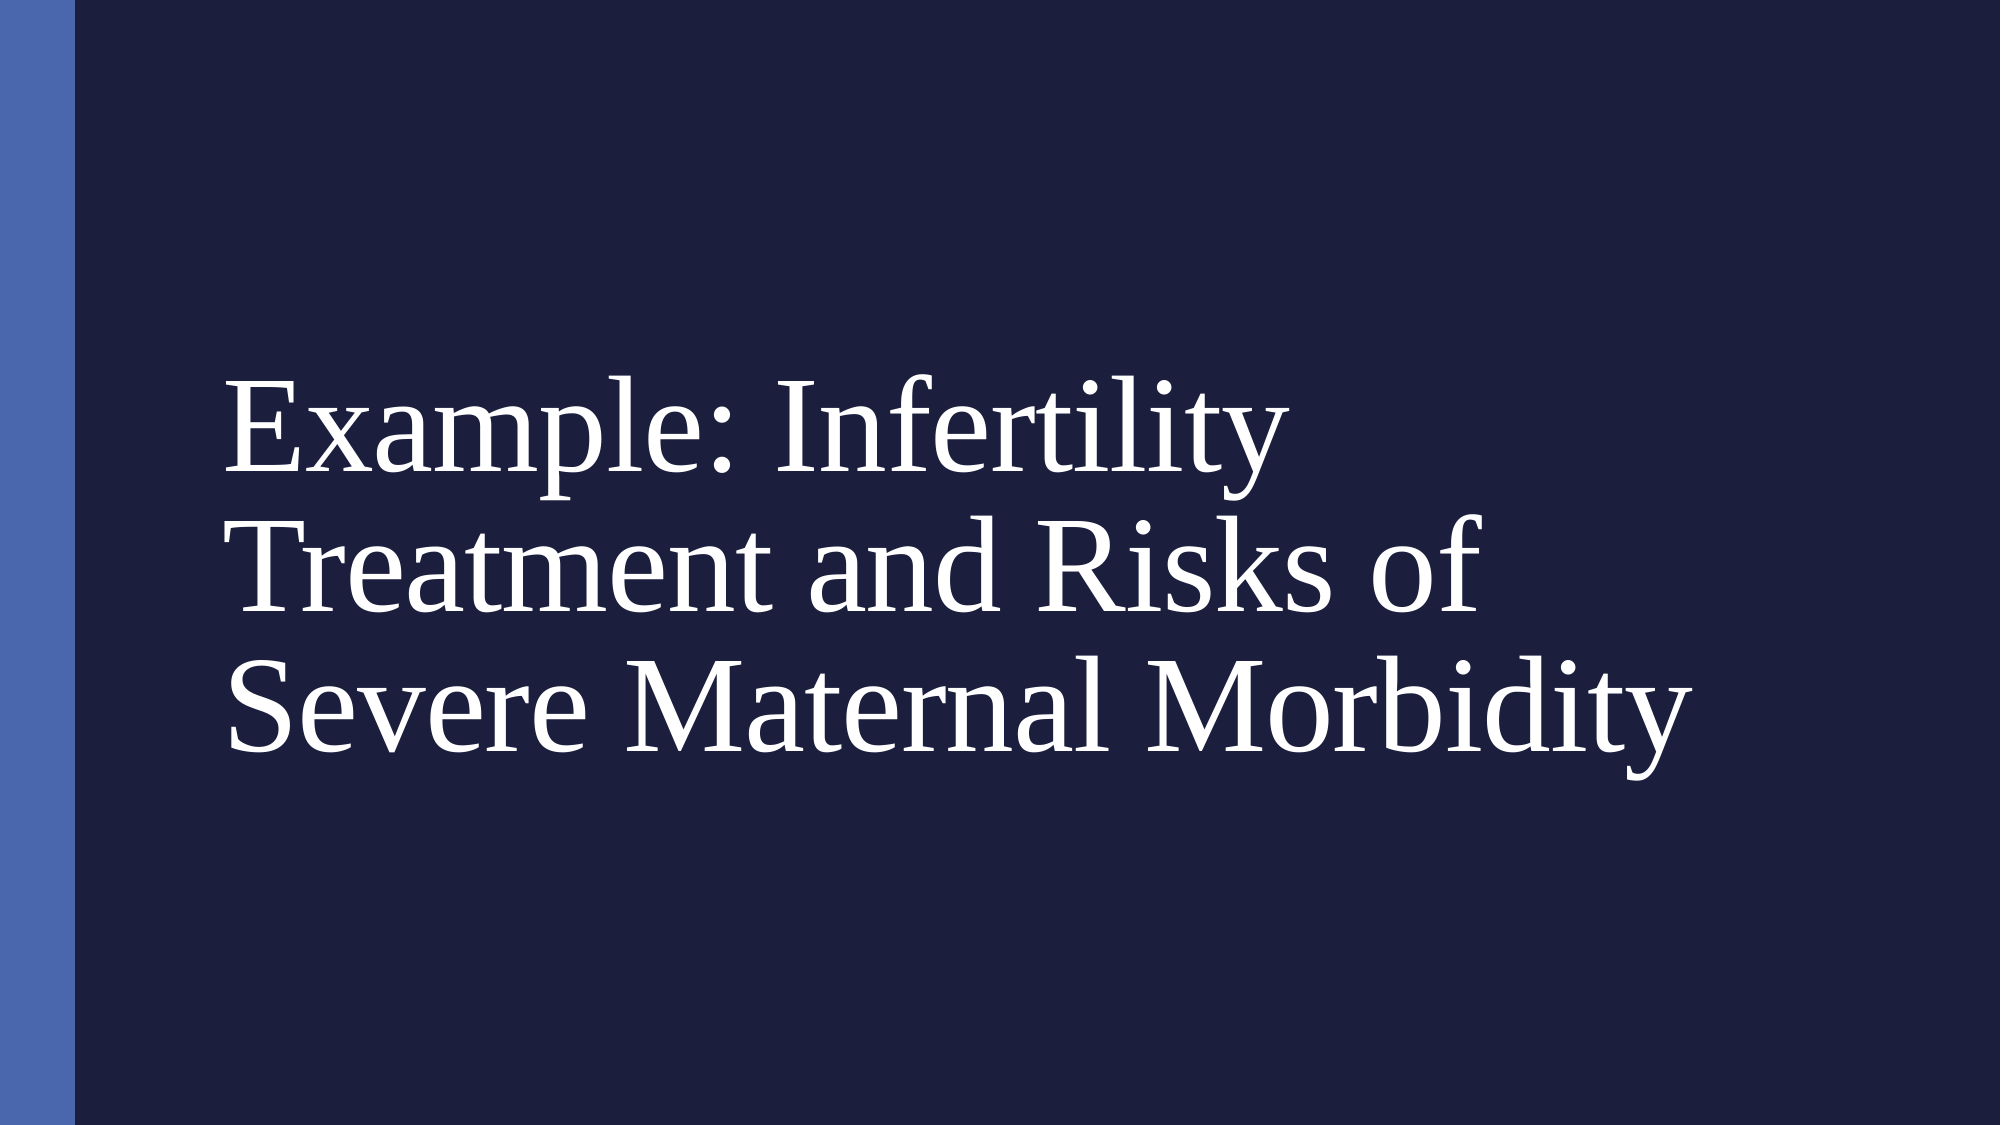

# Example: Infertility Treatment and Risks of Severe Maternal Morbidity